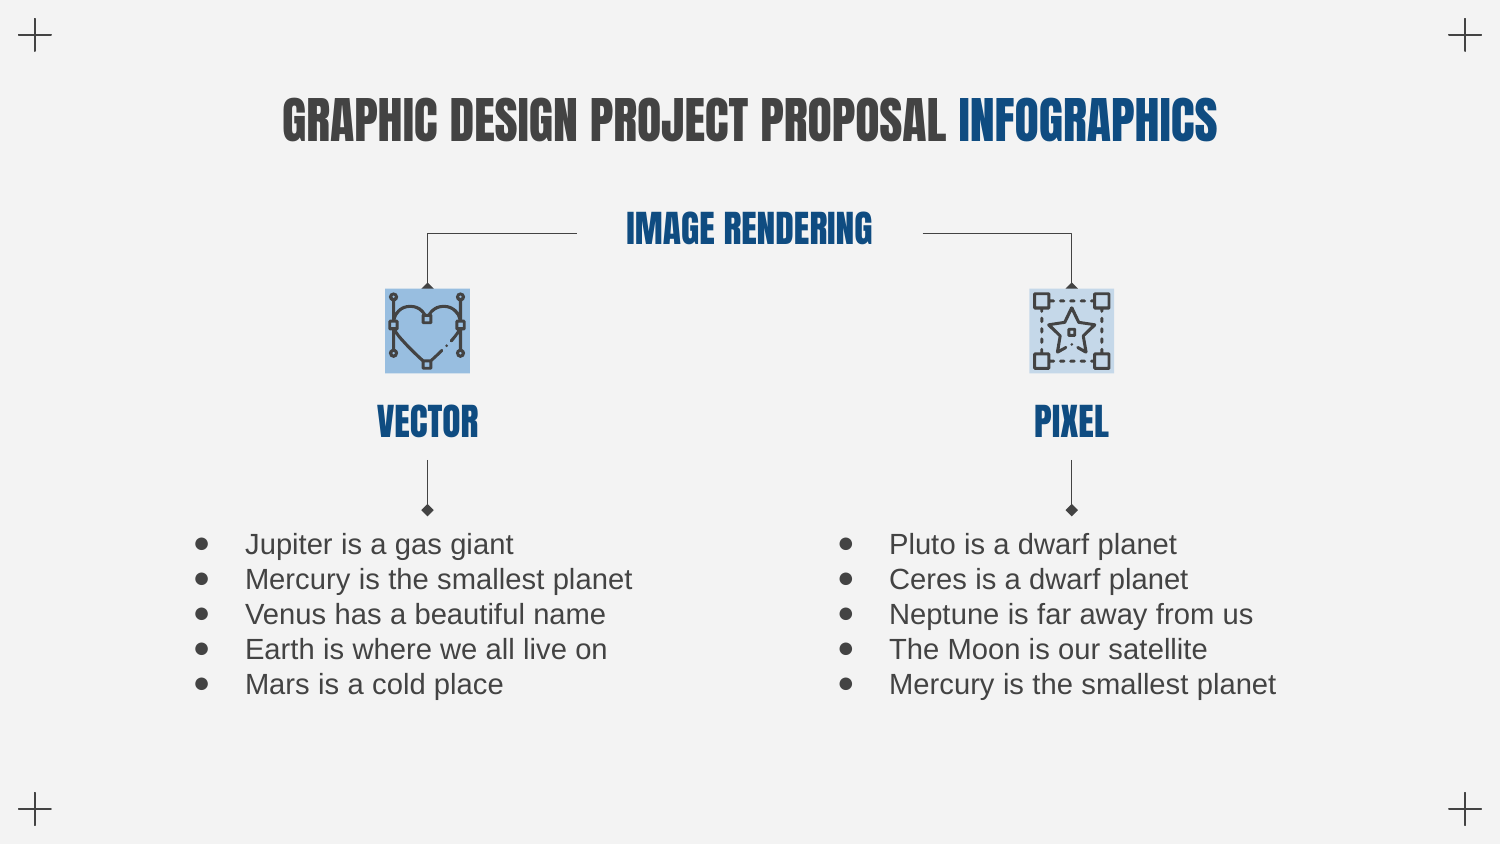

# GRAPHIC DESIGN PROJECT PROPOSAL INFOGRAPHICS
IMAGE RENDERING

VECTOR
Jupiter is a gas giant
Mercury is the smallest planet
Venus has a beautiful name
Earth is where we all live on
Mars is a cold place
PIXEL
Pluto is a dwarf planet
Ceres is a dwarf planet
Neptune is far away from us
The Moon is our satellite
Mercury is the smallest planet